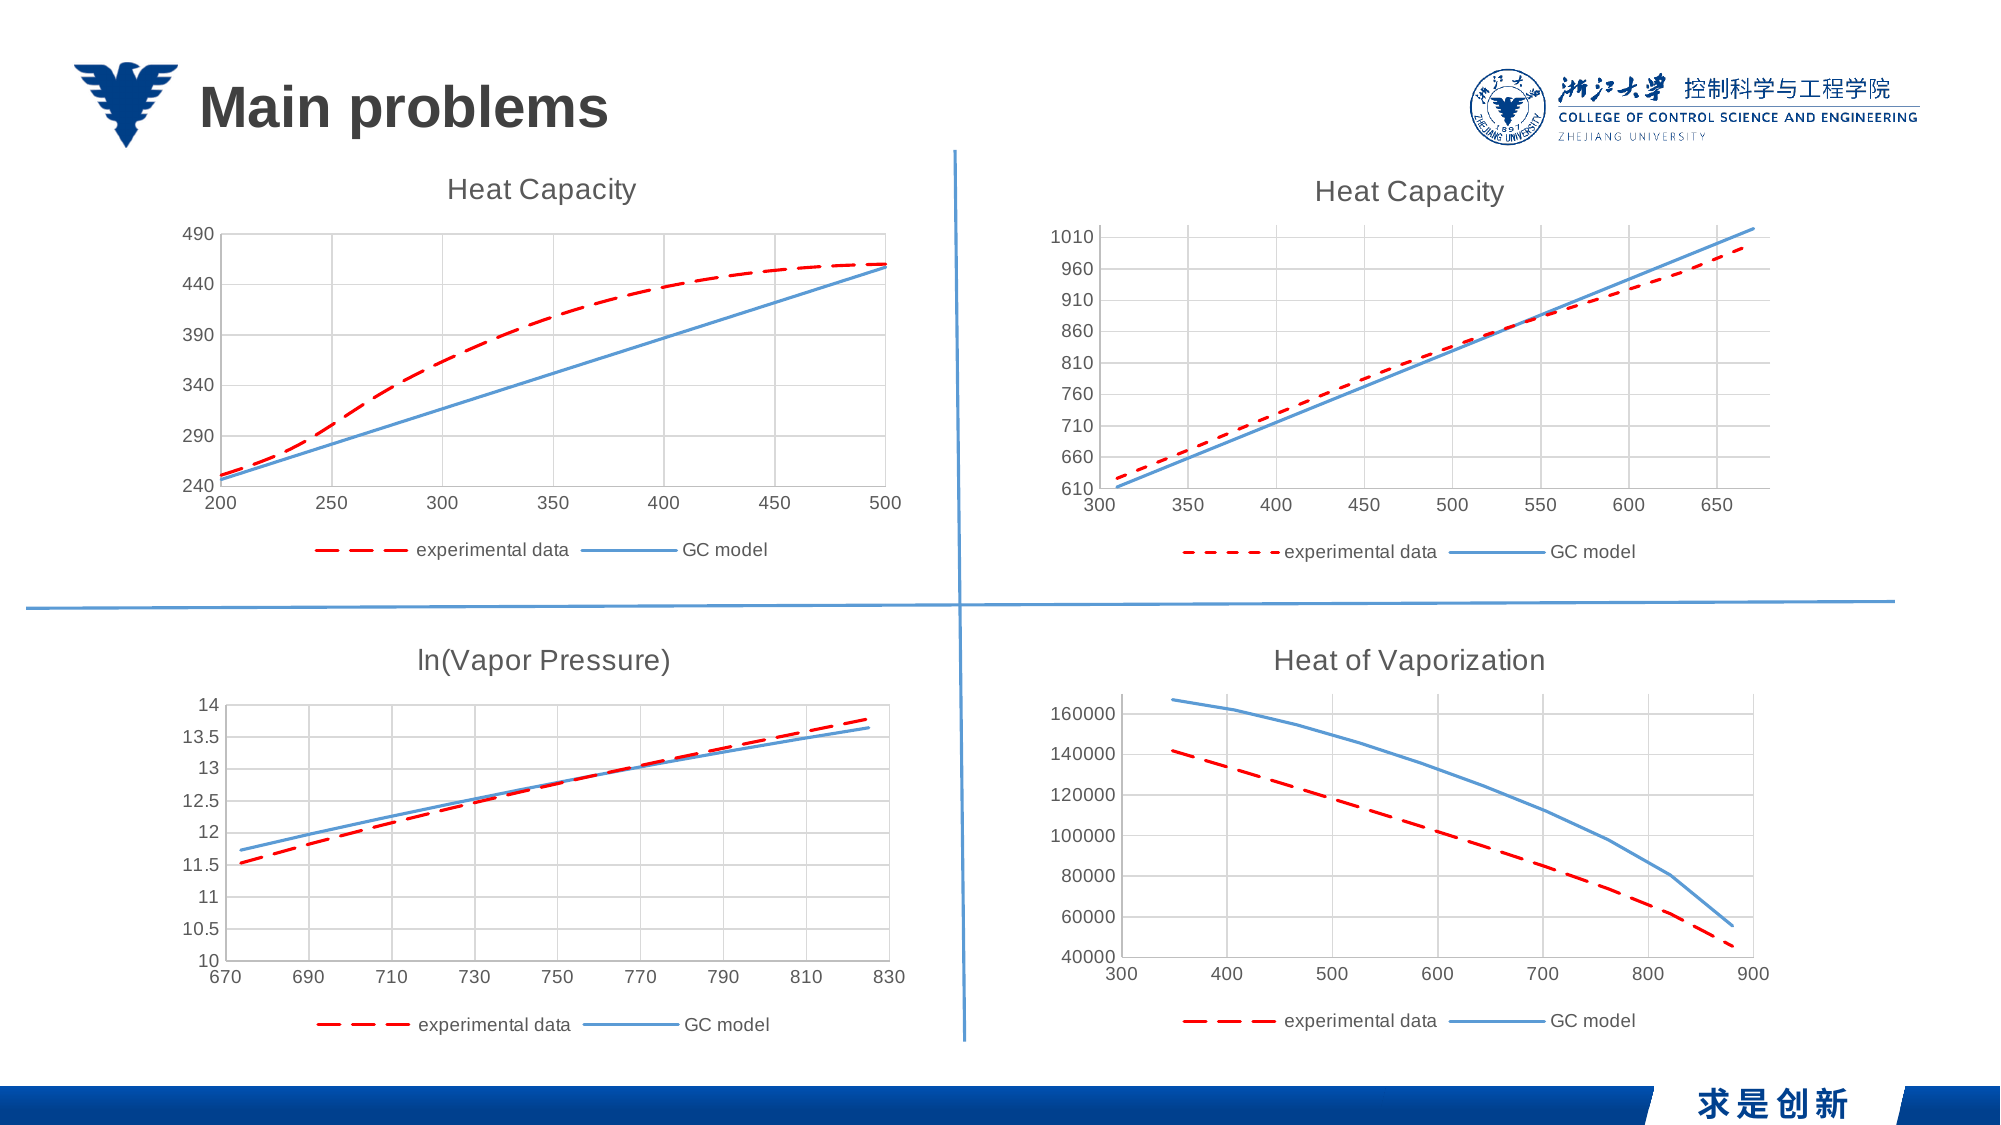

Main problems

### Chart: Heat Capacity

| Category | experimental data | GC model |
|---|---|---|

### Chart: Heat Capacity

| Category | experimental data | GC model |
|---|---|---|

### Chart: ln(Vapor Pressure)

| Category | experimental data | GC model |
|---|---|---|

### Chart: Heat of Vaporization

| Category | experimental data | GC model |
|---|---|---|